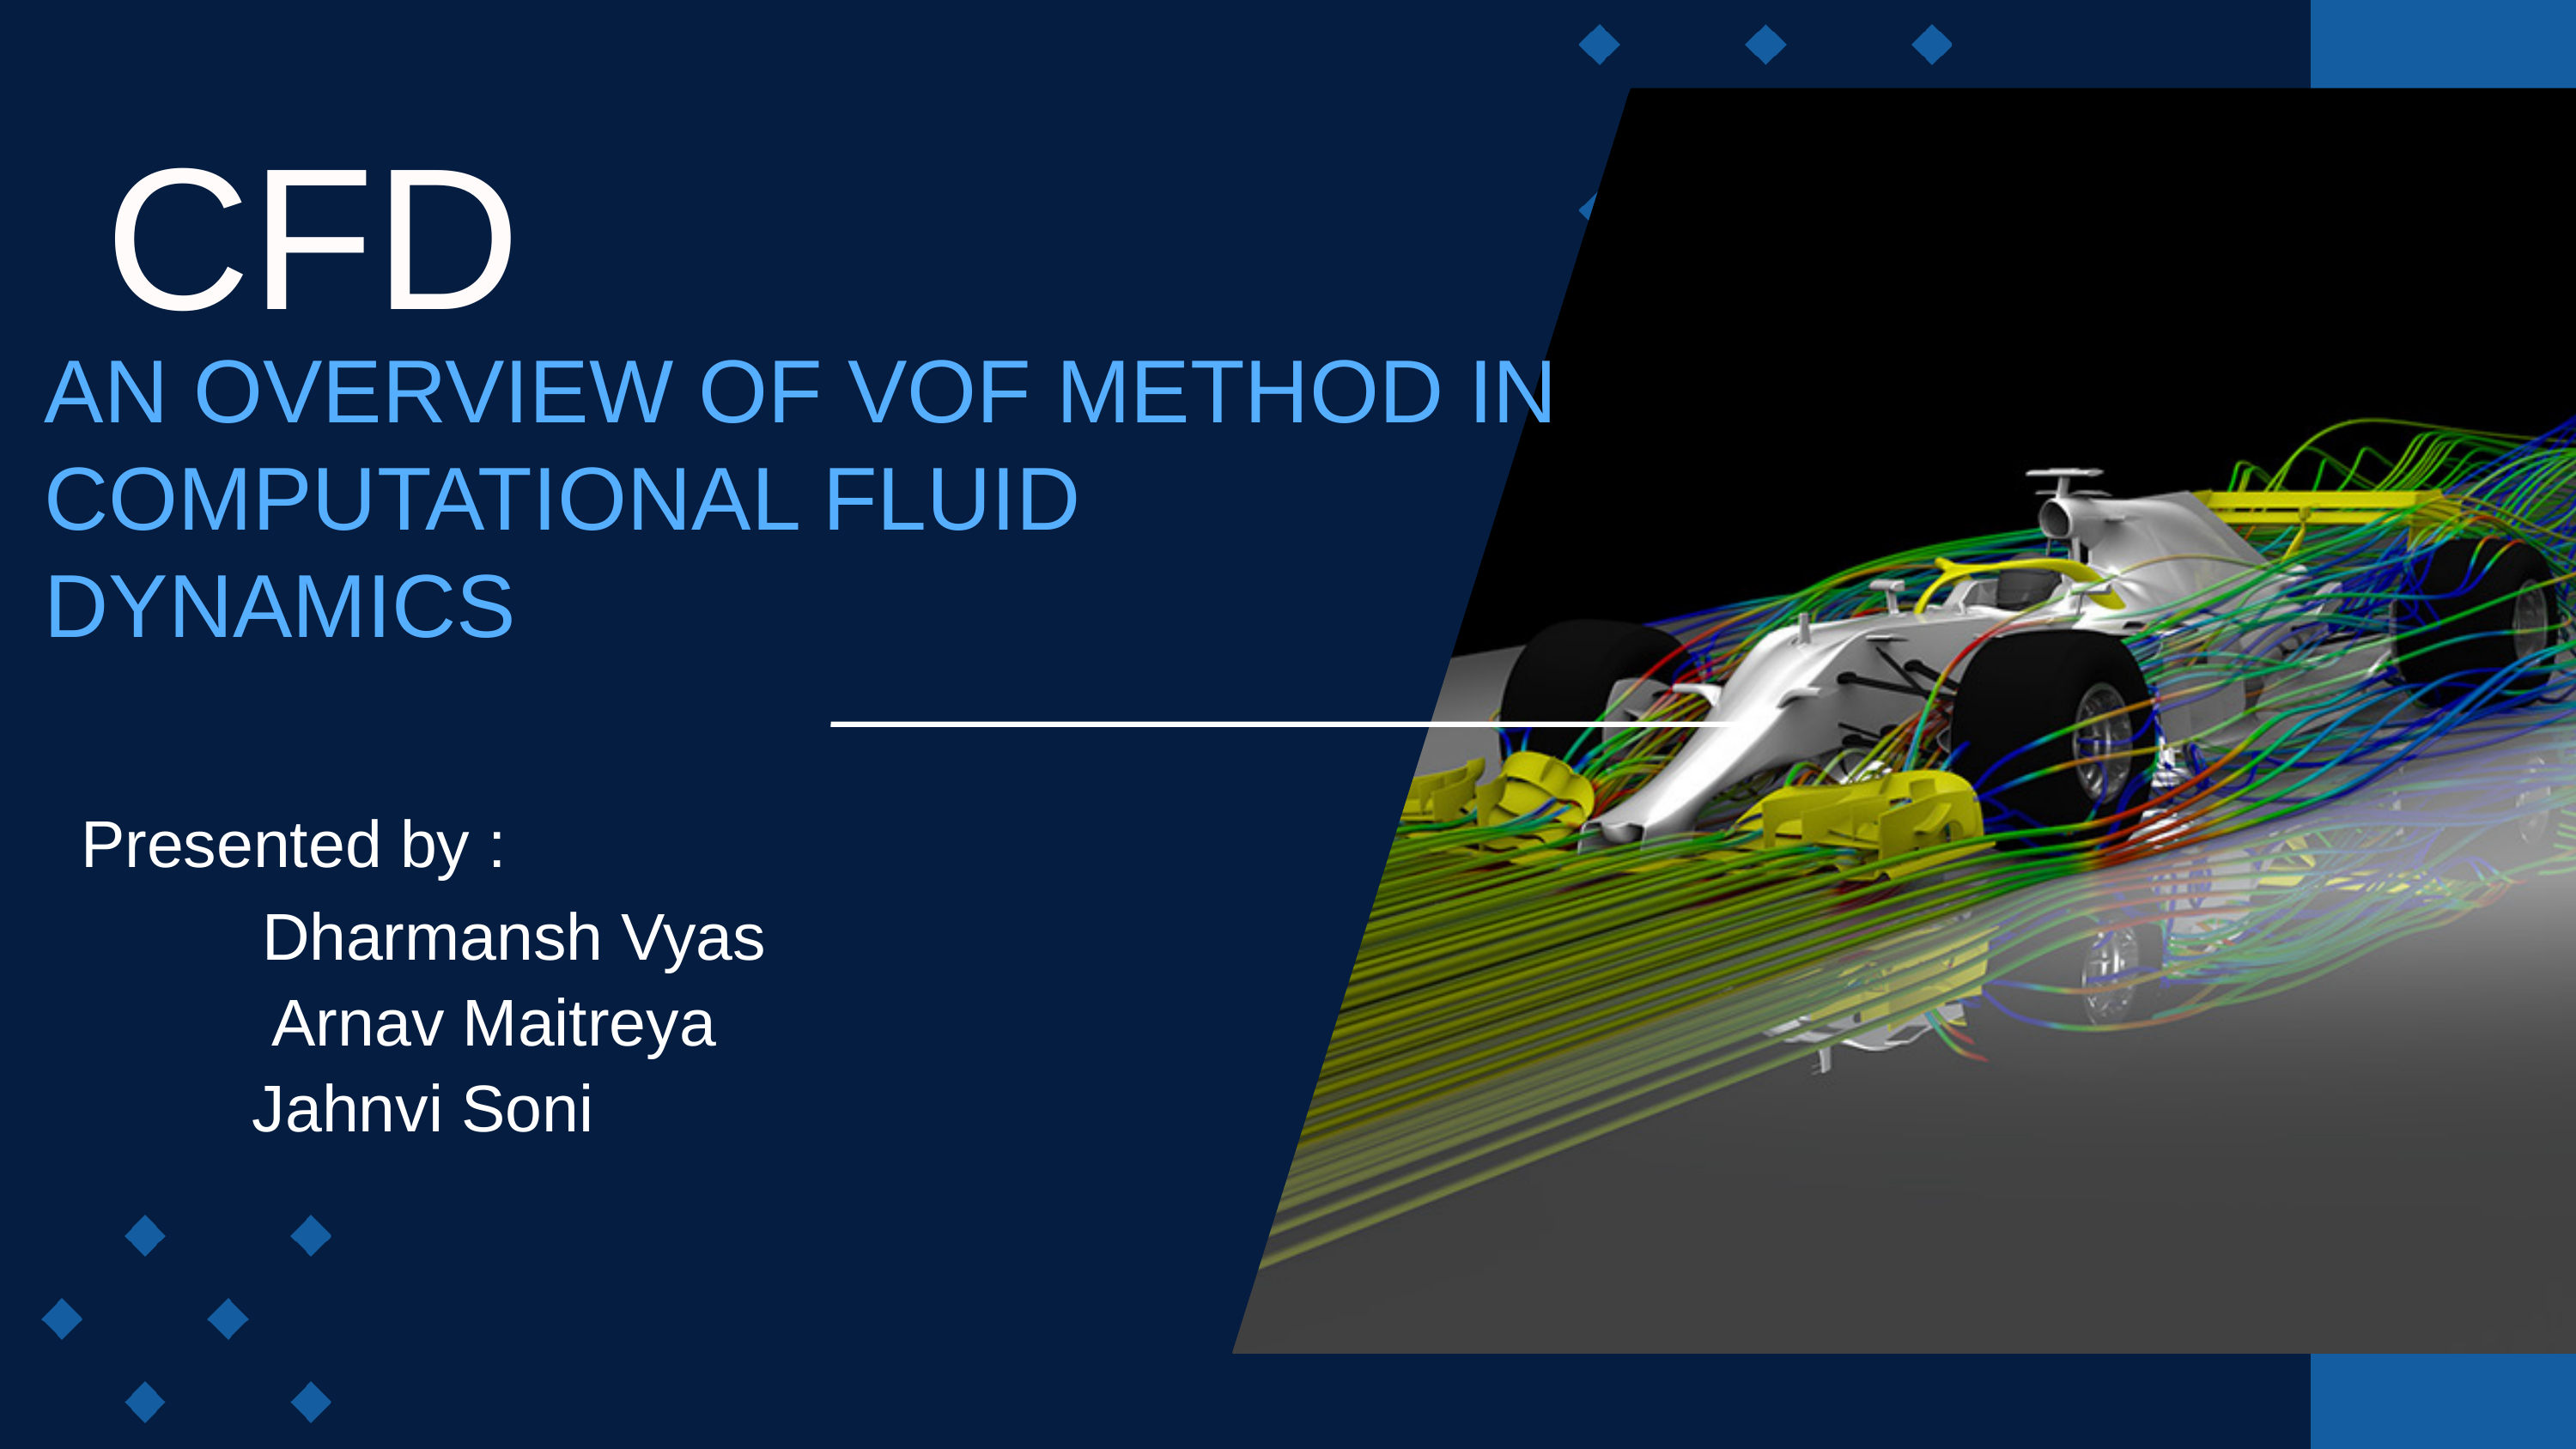

CFD
AN OVERVIEW OF VOF METHOD IN COMPUTATIONAL FLUID DYNAMICS

Presented by :
Dharmansh Vyas
Arnav Maitreya
Jahnvi Soni